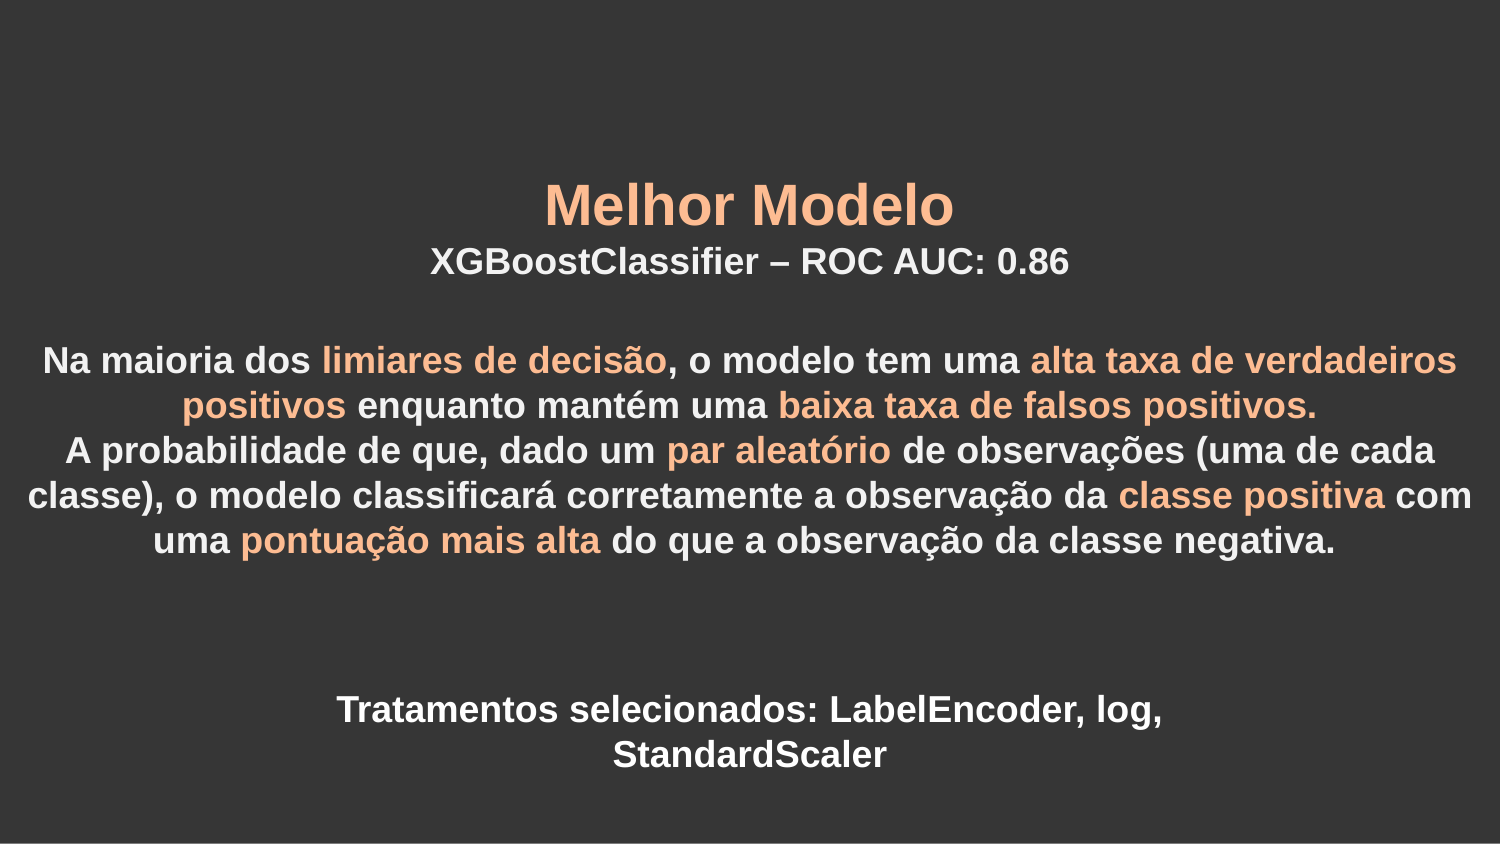

Melhor Modelo
XGBoostClassifier – ROC AUC: 0.86
Na maioria dos limiares de decisão, o modelo tem uma alta taxa de verdadeiros positivos enquanto mantém uma baixa taxa de falsos positivos.
A probabilidade de que, dado um par aleatório de observações (uma de cada classe), o modelo classificará corretamente a observação da classe positiva com uma pontuação mais alta do que a observação da classe negativa.
Tratamentos selecionados: LabelEncoder, log, StandardScaler